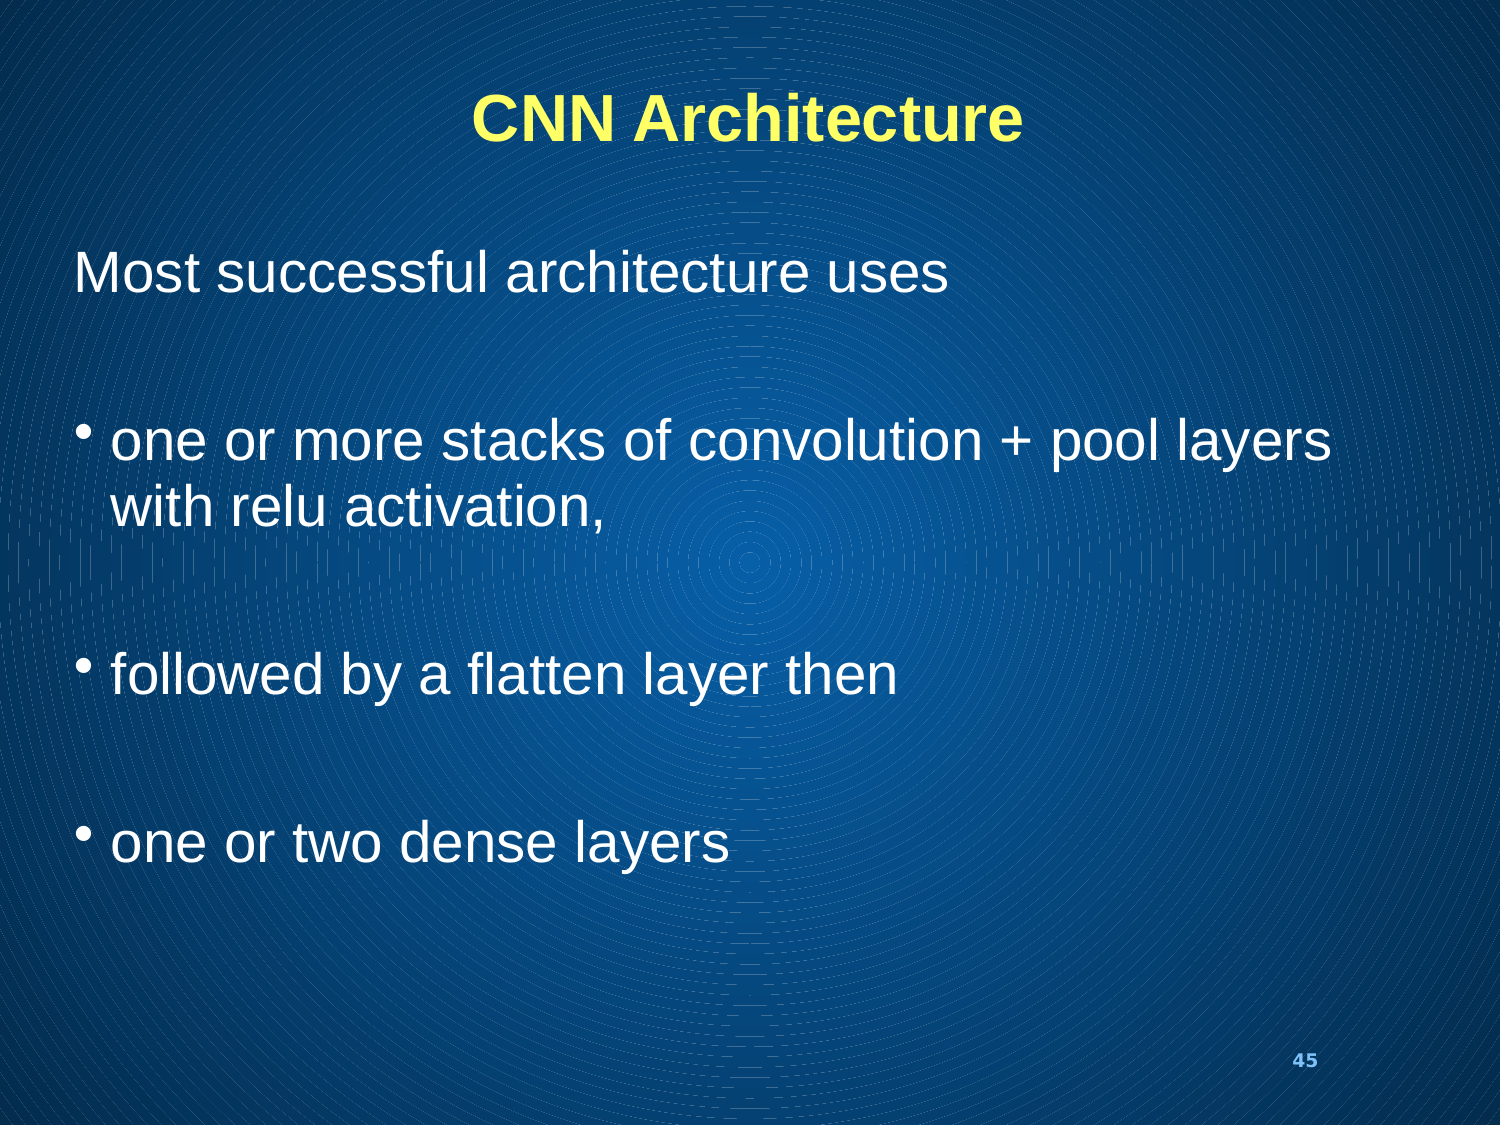

# CNN Architecture
Most successful architecture uses

one or more stacks of convolution + pool layers with relu activation,

followed by a flatten layer then

one or two dense layers